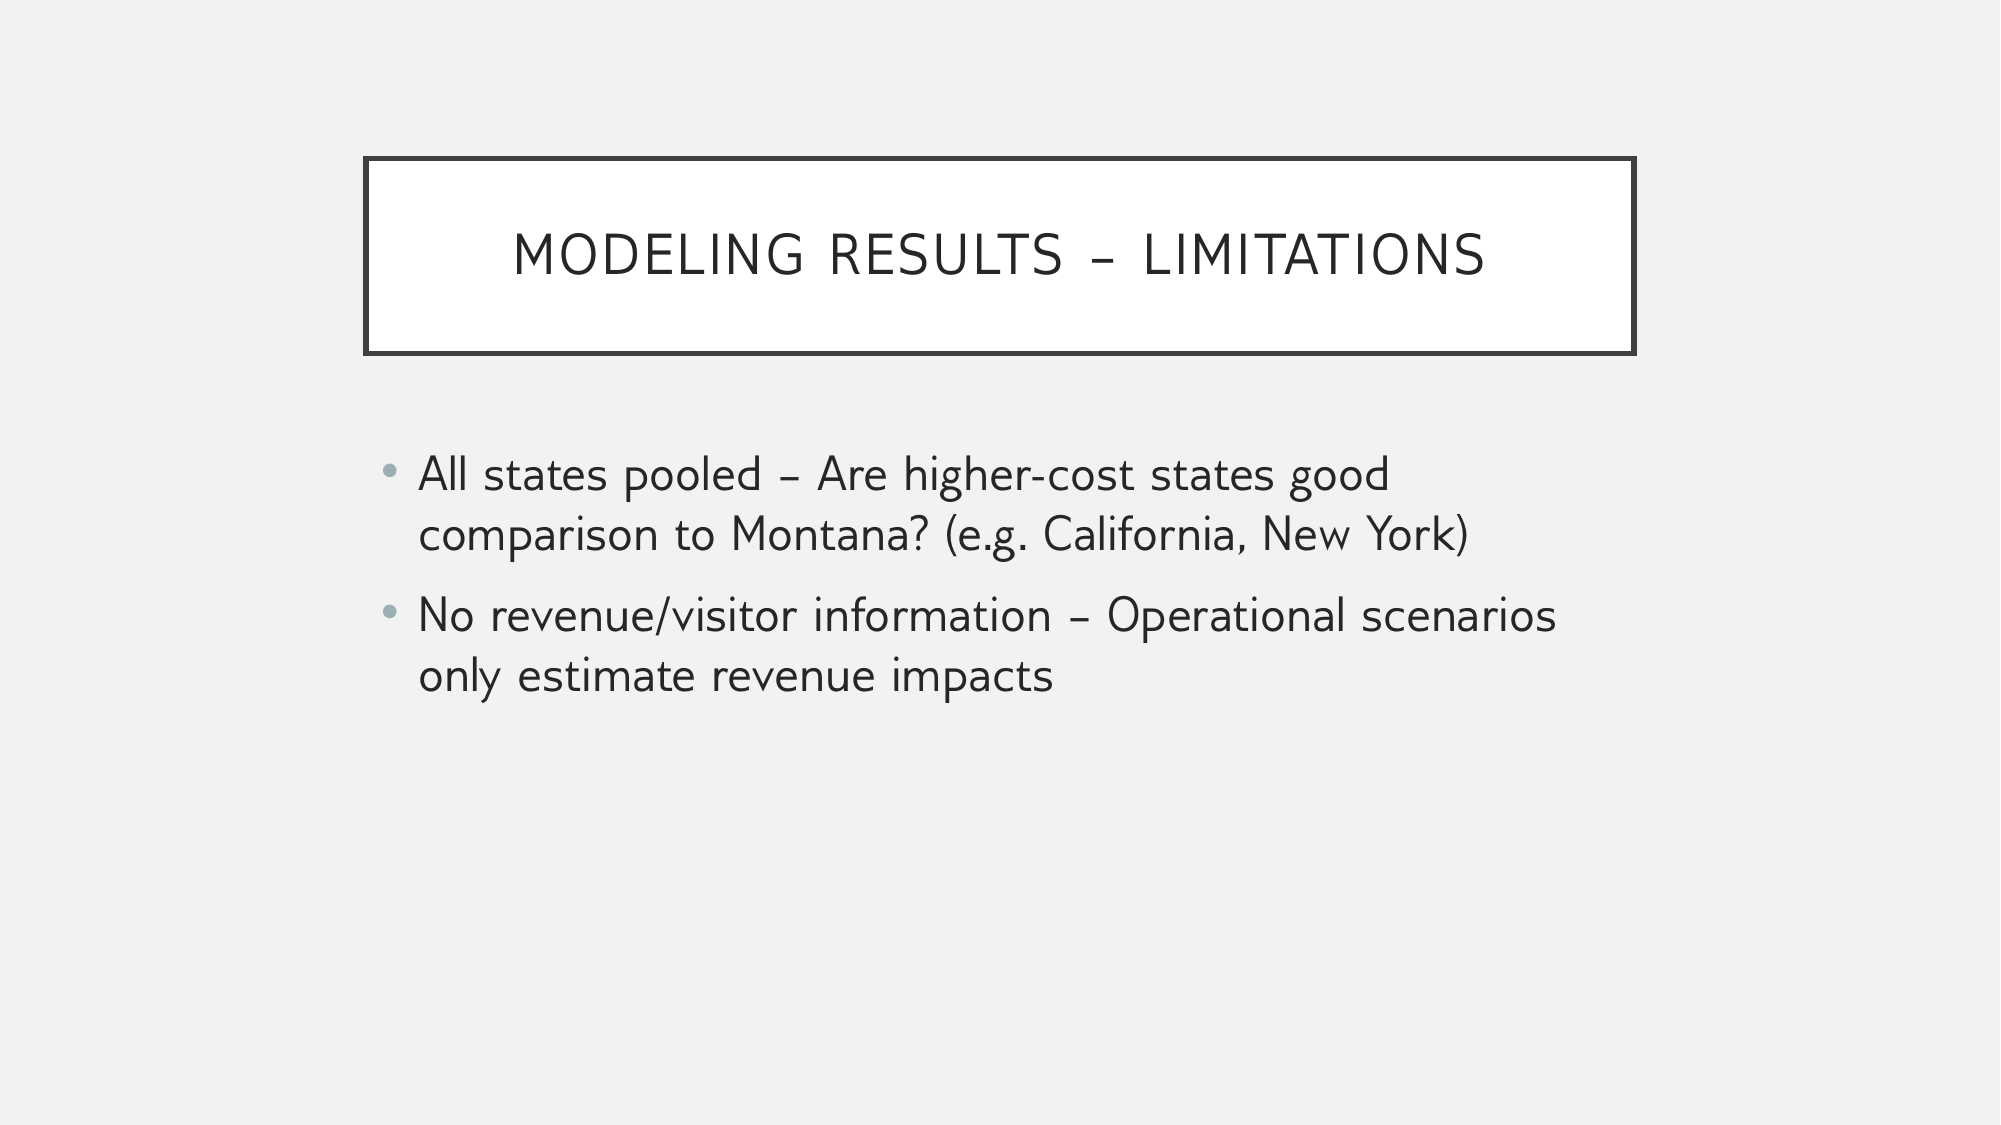

# Modeling Results – Limitations
All states pooled – Are higher-cost states good comparison to Montana? (e.g. California, New York)
No revenue/visitor information – Operational scenarios only estimate revenue impacts